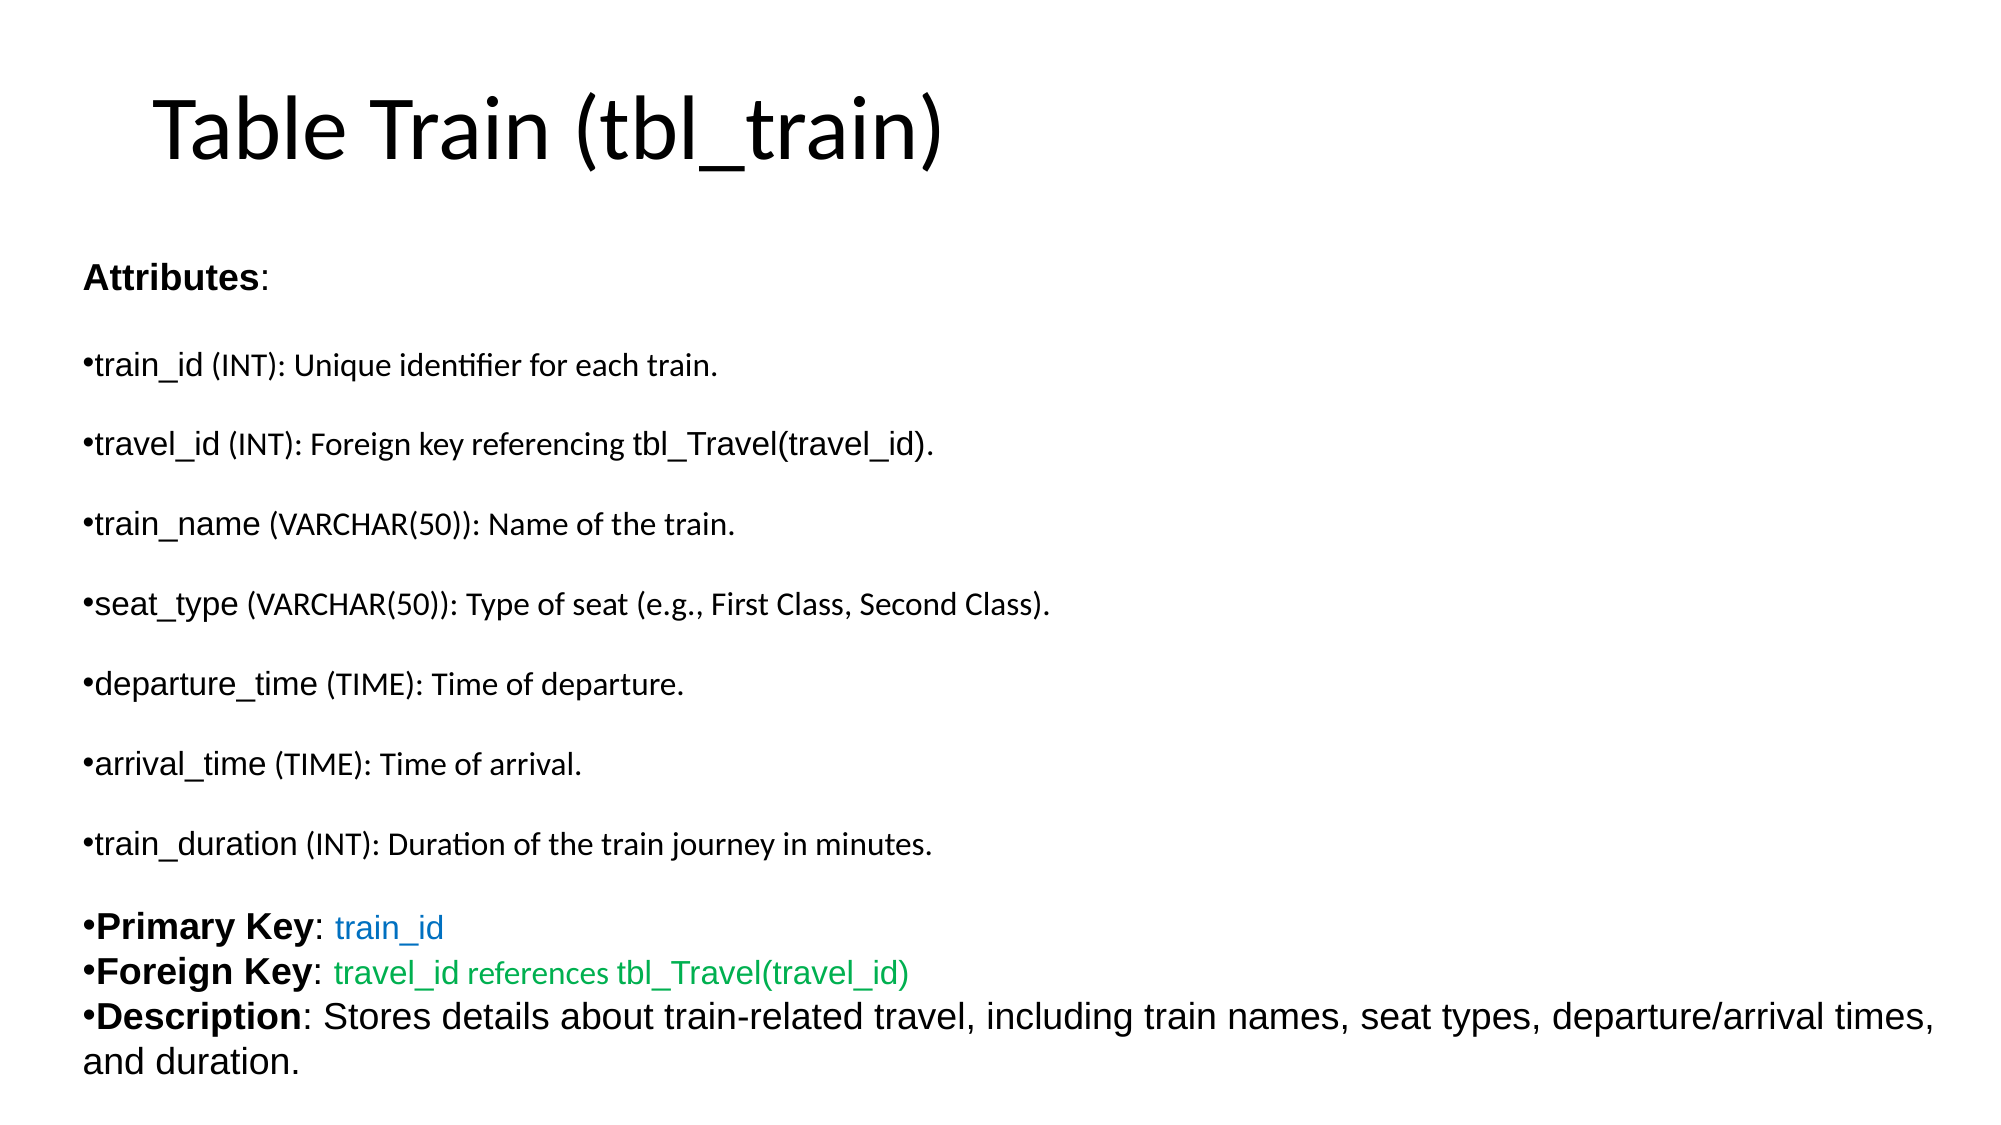

# Table Train (tbl_train)
Attributes:

train_id (INT): Unique identifier for each train.

travel_id (INT): Foreign key referencing tbl_Travel(travel_id).

train_name (VARCHAR(50)): Name of the train.

seat_type (VARCHAR(50)): Type of seat (e.g., First Class, Second Class).

departure_time (TIME): Time of departure.

arrival_time (TIME): Time of arrival.

train_duration (INT): Duration of the train journey in minutes.

Primary Key: train_id
Foreign Key: travel_id references tbl_Travel(travel_id)
Description: Stores details about train-related travel, including train names, seat types, departure/arrival times, and duration.